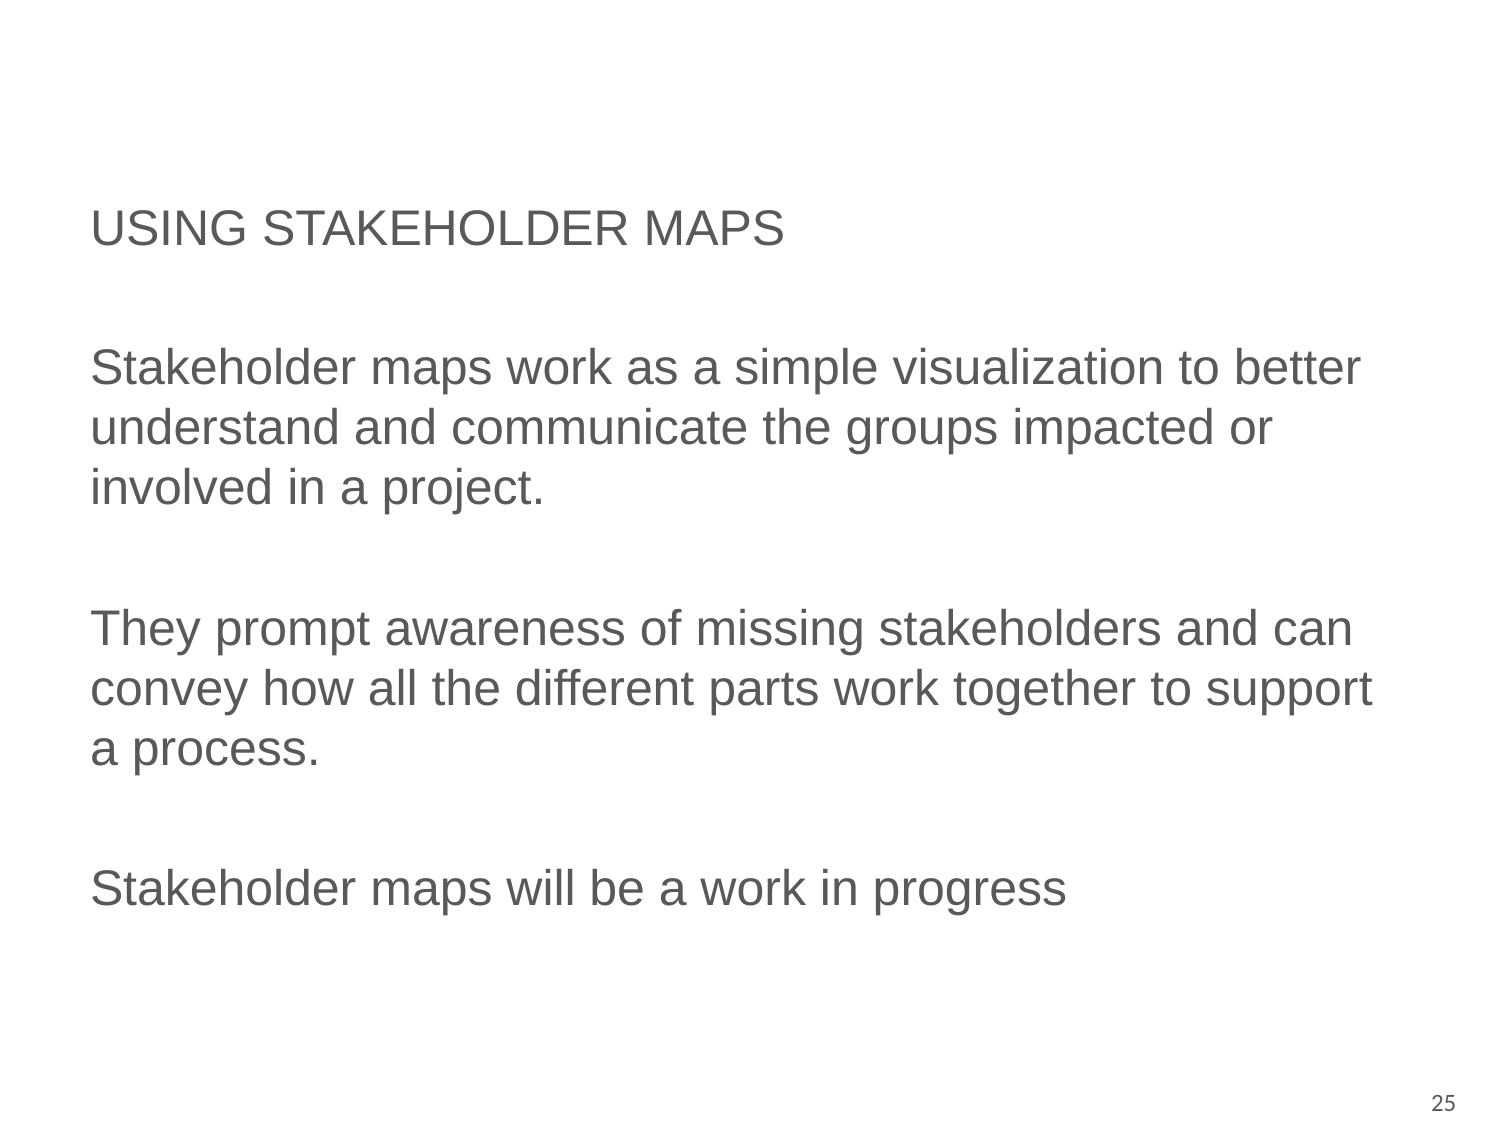

USING STAKEHOLDER MAPS

Stakeholder maps work as a simple visualization to better understand and communicate the groups impacted or involved in a project.

They prompt awareness of missing stakeholders and can convey how all the different parts work together to support a process.

Stakeholder maps will be a work in progress